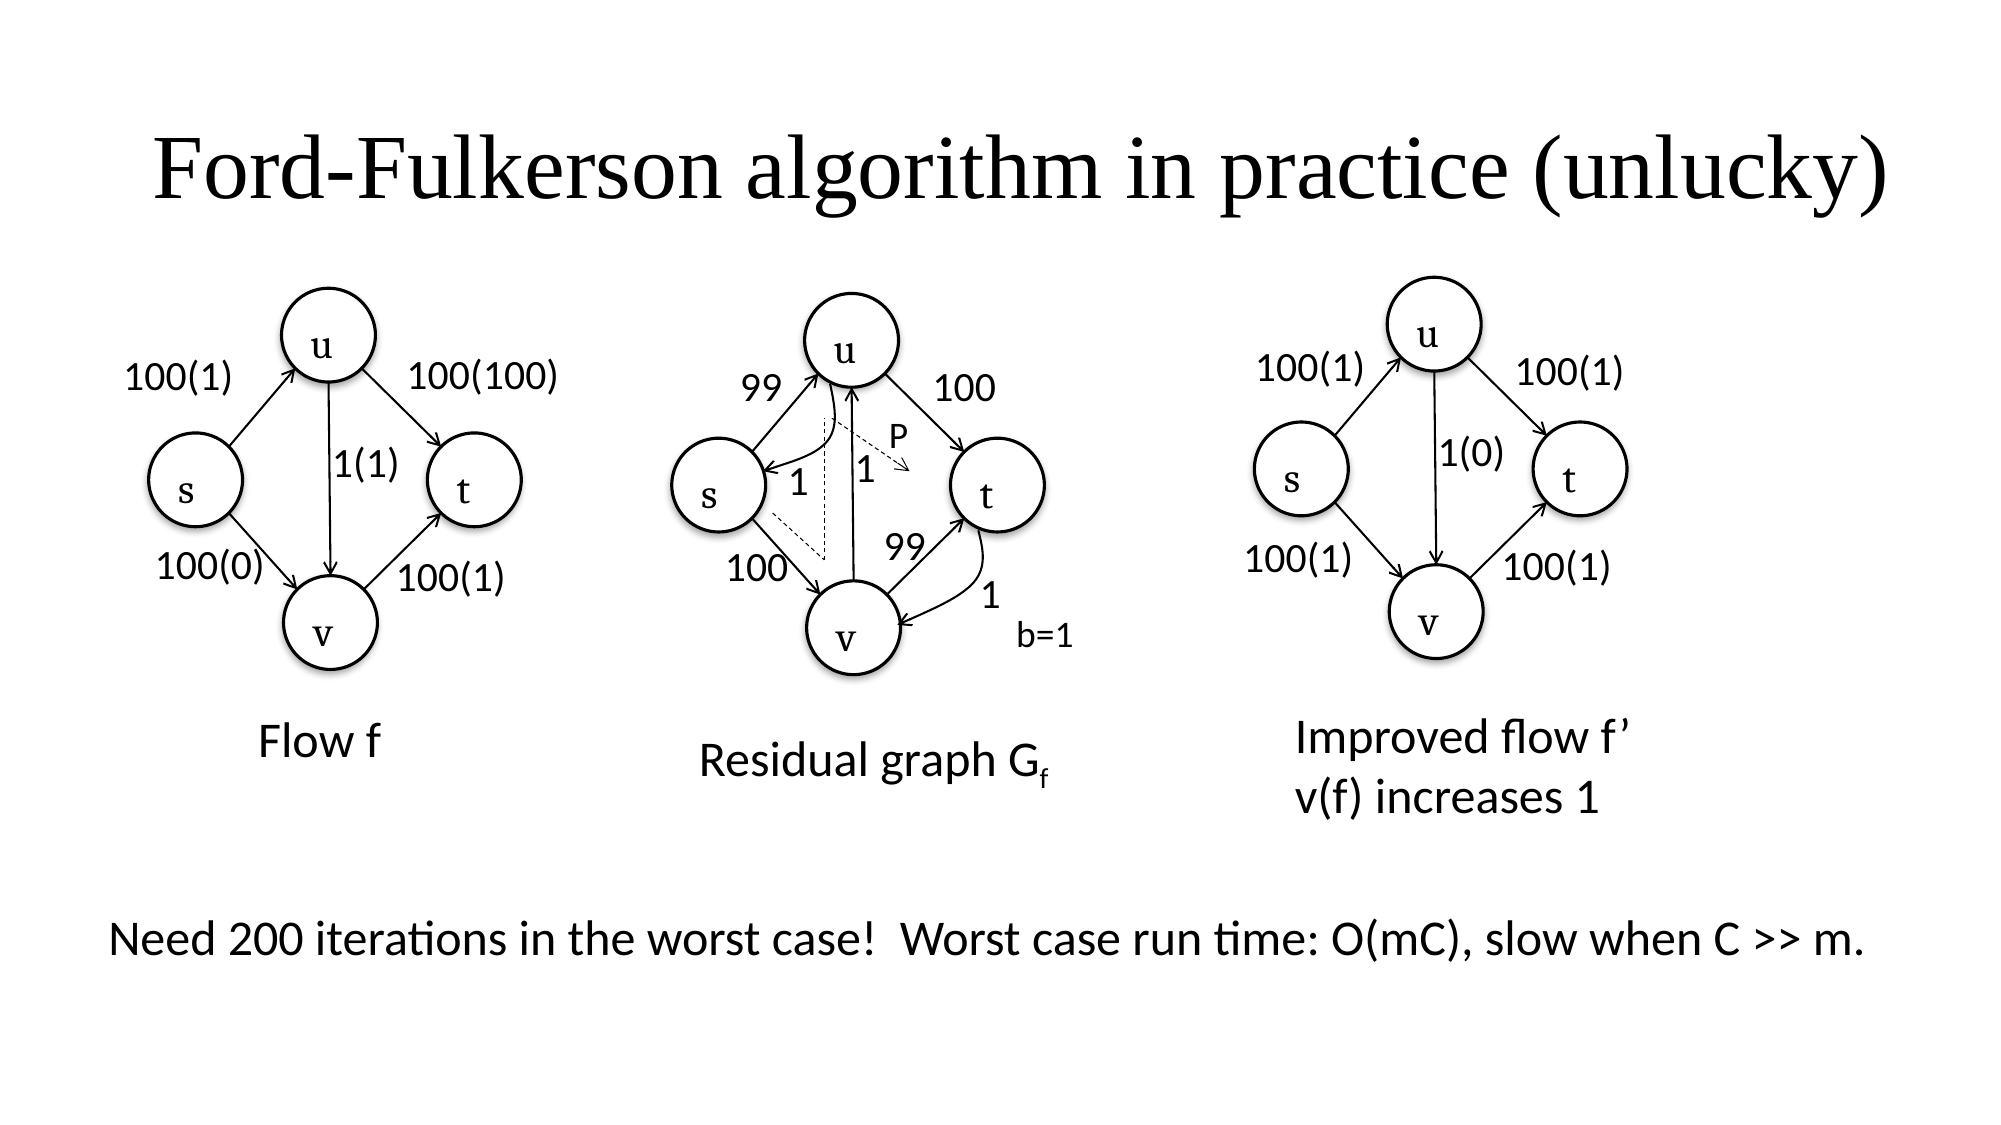

# Ford-Fulkerson algorithm in practice (unlucky)
u
100(1)
100(1)
1(0)
s
t
100(1)
100(1)
v
u
u
99
100

1
s
t
1
99

100
1
v
100(100)
100(1)
P
1(1)
s
t
100(0)
100(1)
v
b=1
Improved flow f’
v(f) increases 1
Flow f
Residual graph Gf
Need 200 iterations in the worst case!  Worst case run time: O(mC), slow when C >> m.